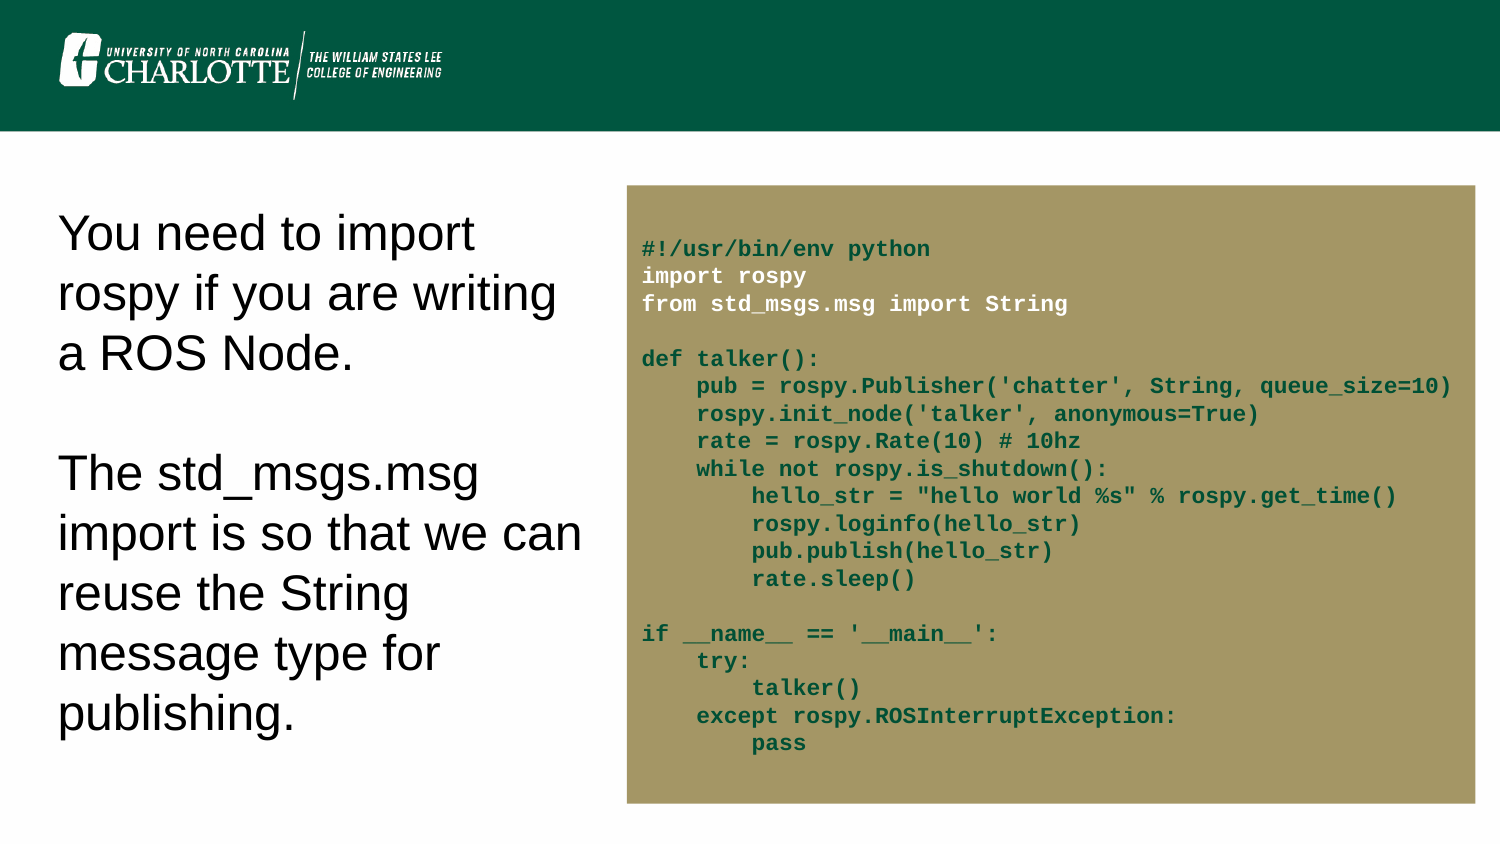

You need to import rospy if you are writing a ROS Node.

The std_msgs.msg import is so that we can reuse the String message type for publishing.
#!/usr/bin/env python
import rospy
from std_msgs.msg import String

def talker():
    pub = rospy.Publisher('chatter', String, queue_size=10)
    rospy.init_node('talker', anonymous=True)
    rate = rospy.Rate(10) # 10hz
    while not rospy.is_shutdown():
        hello_str = "hello world %s" % rospy.get_time()
        rospy.loginfo(hello_str)
        pub.publish(hello_str)
        rate.sleep()

if __name__ == '__main__':
    try:
        talker()
    except rospy.ROSInterruptException:
        pass